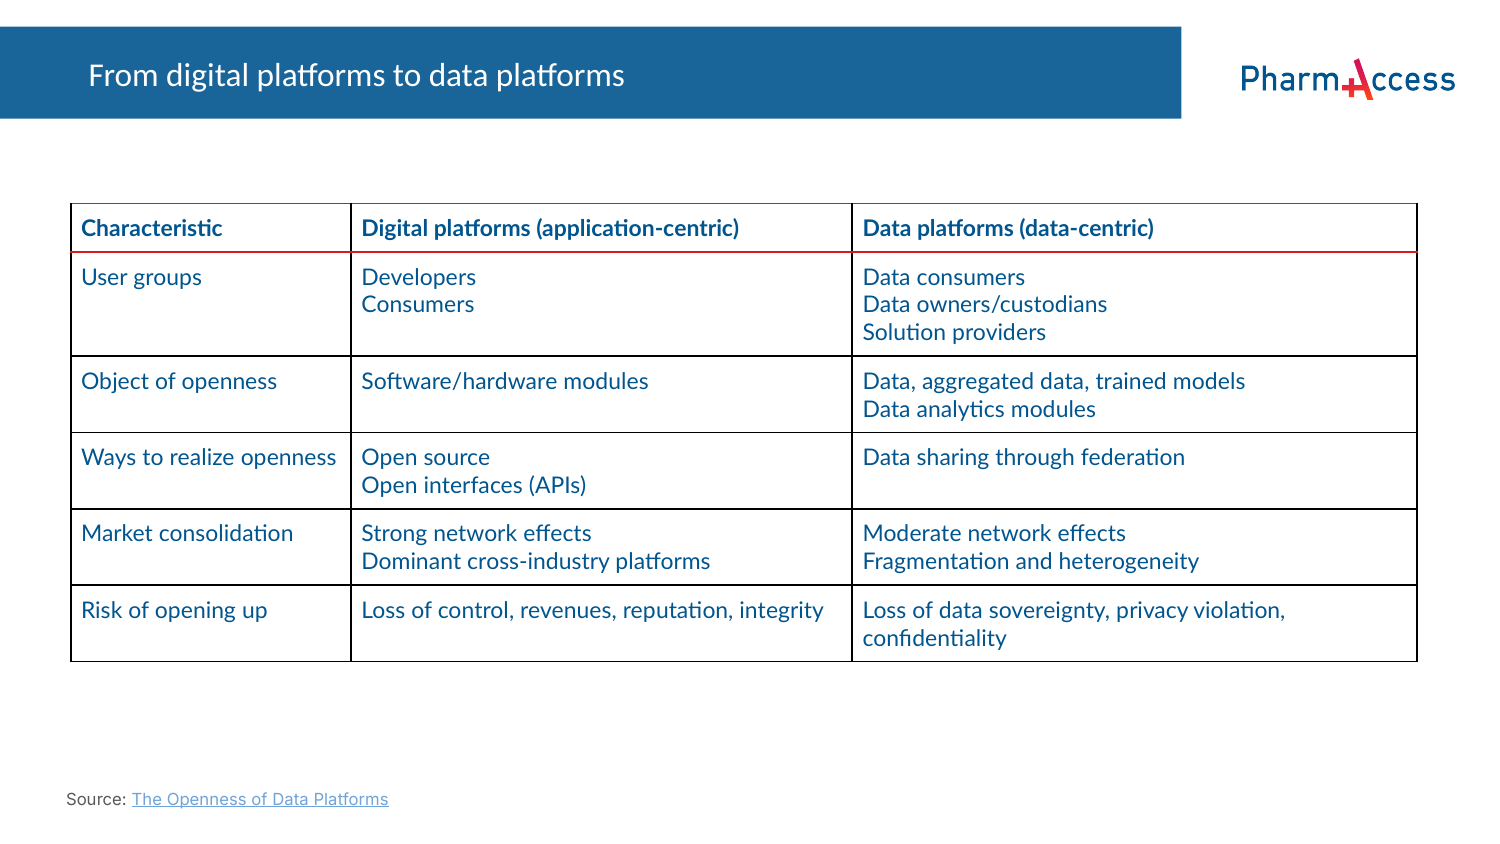

# From digital platforms to data platforms
| Characteristic | Digital platforms (application-centric) | Data platforms (data-centric) |
| --- | --- | --- |
| User groups | Developers Consumers | Data consumers Data owners/custodians Solution providers |
| Object of openness | Software/hardware modules | Data, aggregated data, trained models Data analytics modules |
| Ways to realize openness | Open source Open interfaces (APIs) | Data sharing through federation |
| Market consolidation | Strong network effects Dominant cross-industry platforms | Moderate network effects Fragmentation and heterogeneity |
| Risk of opening up | Loss of control, revenues, reputation, integrity | Loss of data sovereignty, privacy violation, confidentiality |
Source: The Openness of Data Platforms